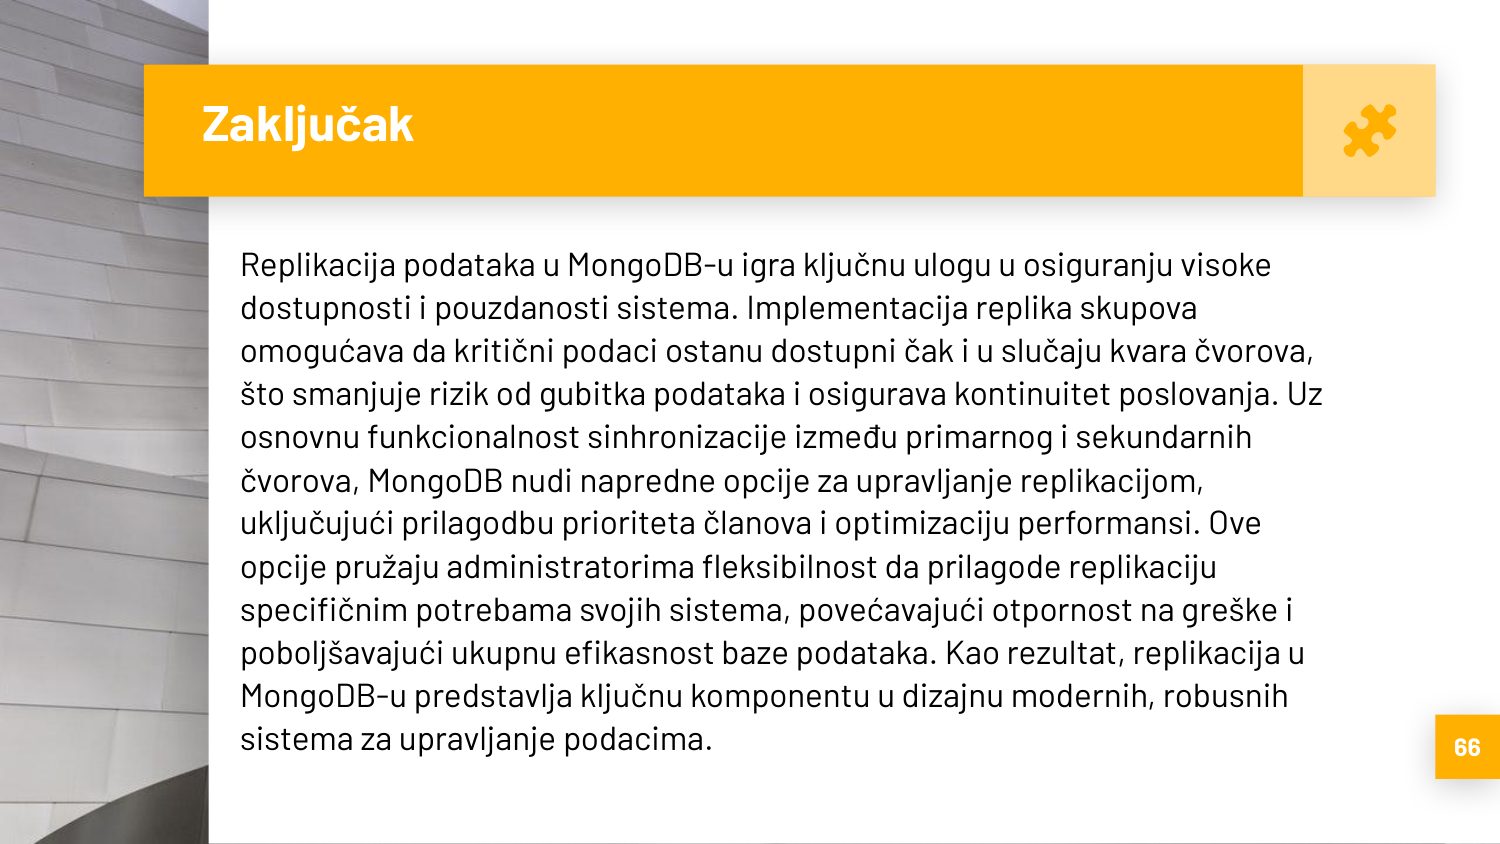

Zaključak

Replikacija podataka u MongoDB-u igra ključnu ulogu u osiguranju visoke dostupnosti i pouzdanosti sistema. Implementacija replika skupova omogućava da kritični podaci ostanu dostupni čak i u slučaju kvara čvorova, što smanjuje rizik od gubitka podataka i osigurava kontinuitet poslovanja. Uz osnovnu funkcionalnost sinhronizacije između primarnog i sekundarnih čvorova, MongoDB nudi napredne opcije za upravljanje replikacijom, uključujući prilagodbu prioriteta članova i optimizaciju performansi. Ove opcije pružaju administratorima fleksibilnost da prilagode replikaciju specifičnim potrebama svojih sistema, povećavajući otpornost na greške i poboljšavajući ukupnu efikasnost baze podataka. Kao rezultat, replikacija u MongoDB-u predstavlja ključnu komponentu u dizajnu modernih, robusnih sistema za upravljanje podacima.
66